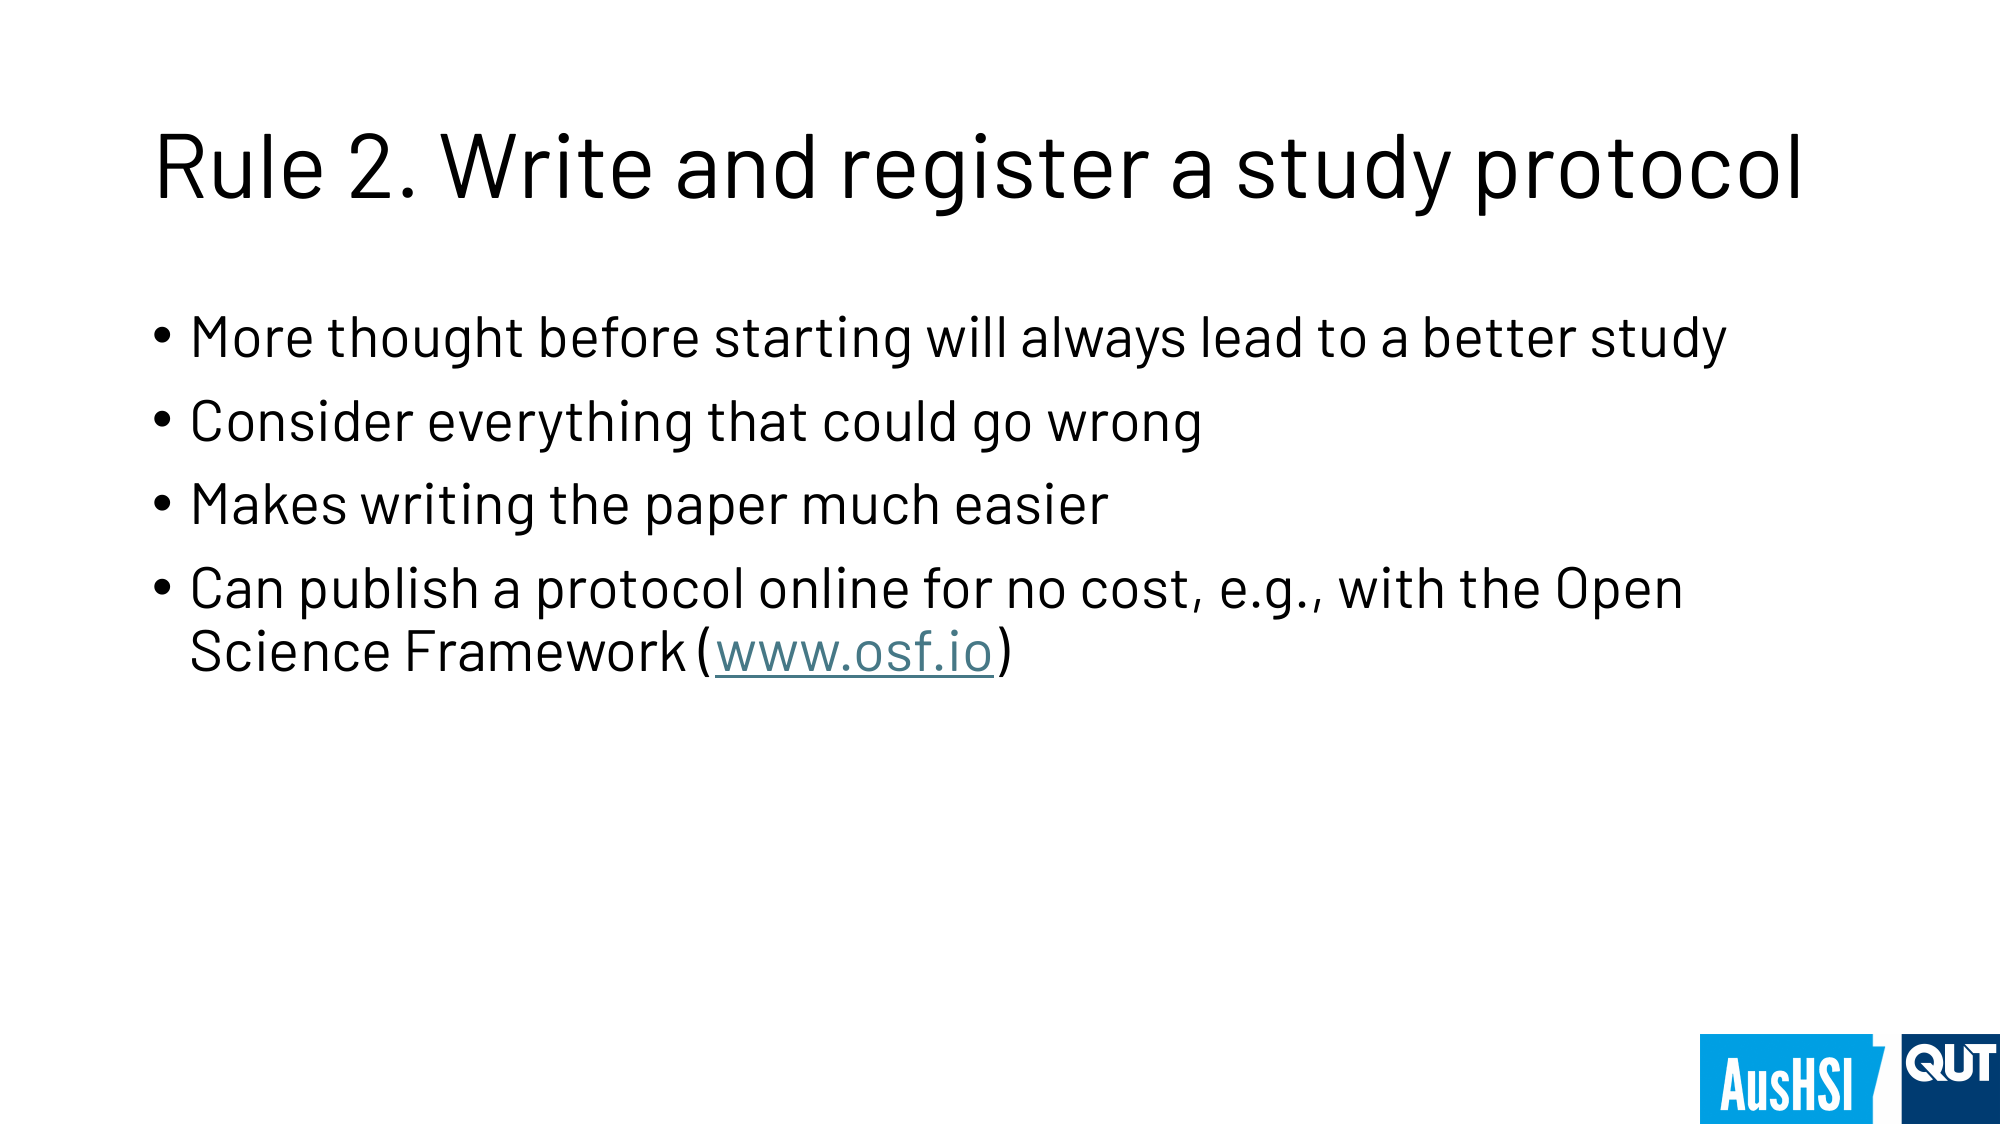

# Rule 2. Write and register a study protocol
More thought before starting will always lead to a better study
Consider everything that could go wrong
Makes writing the paper much easier
Can publish a protocol online for no cost, e.g., with the Open Science Framework (www.osf.io)